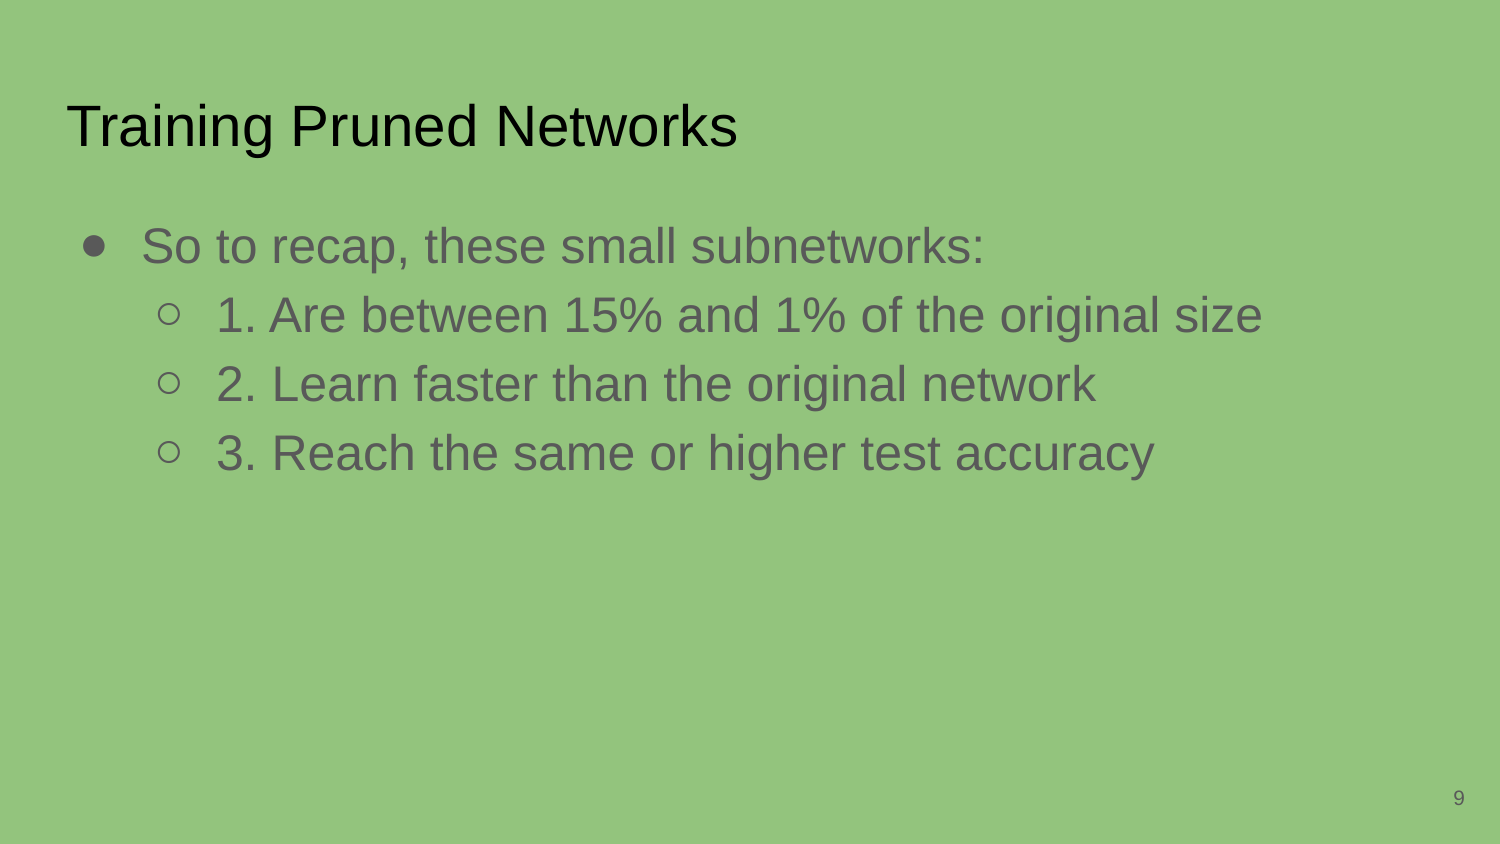

# Training Pruned Networks
So to recap, these small subnetworks:
1. Are between 15% and 1% of the original size
2. Learn faster than the original network
3. Reach the same or higher test accuracy
9